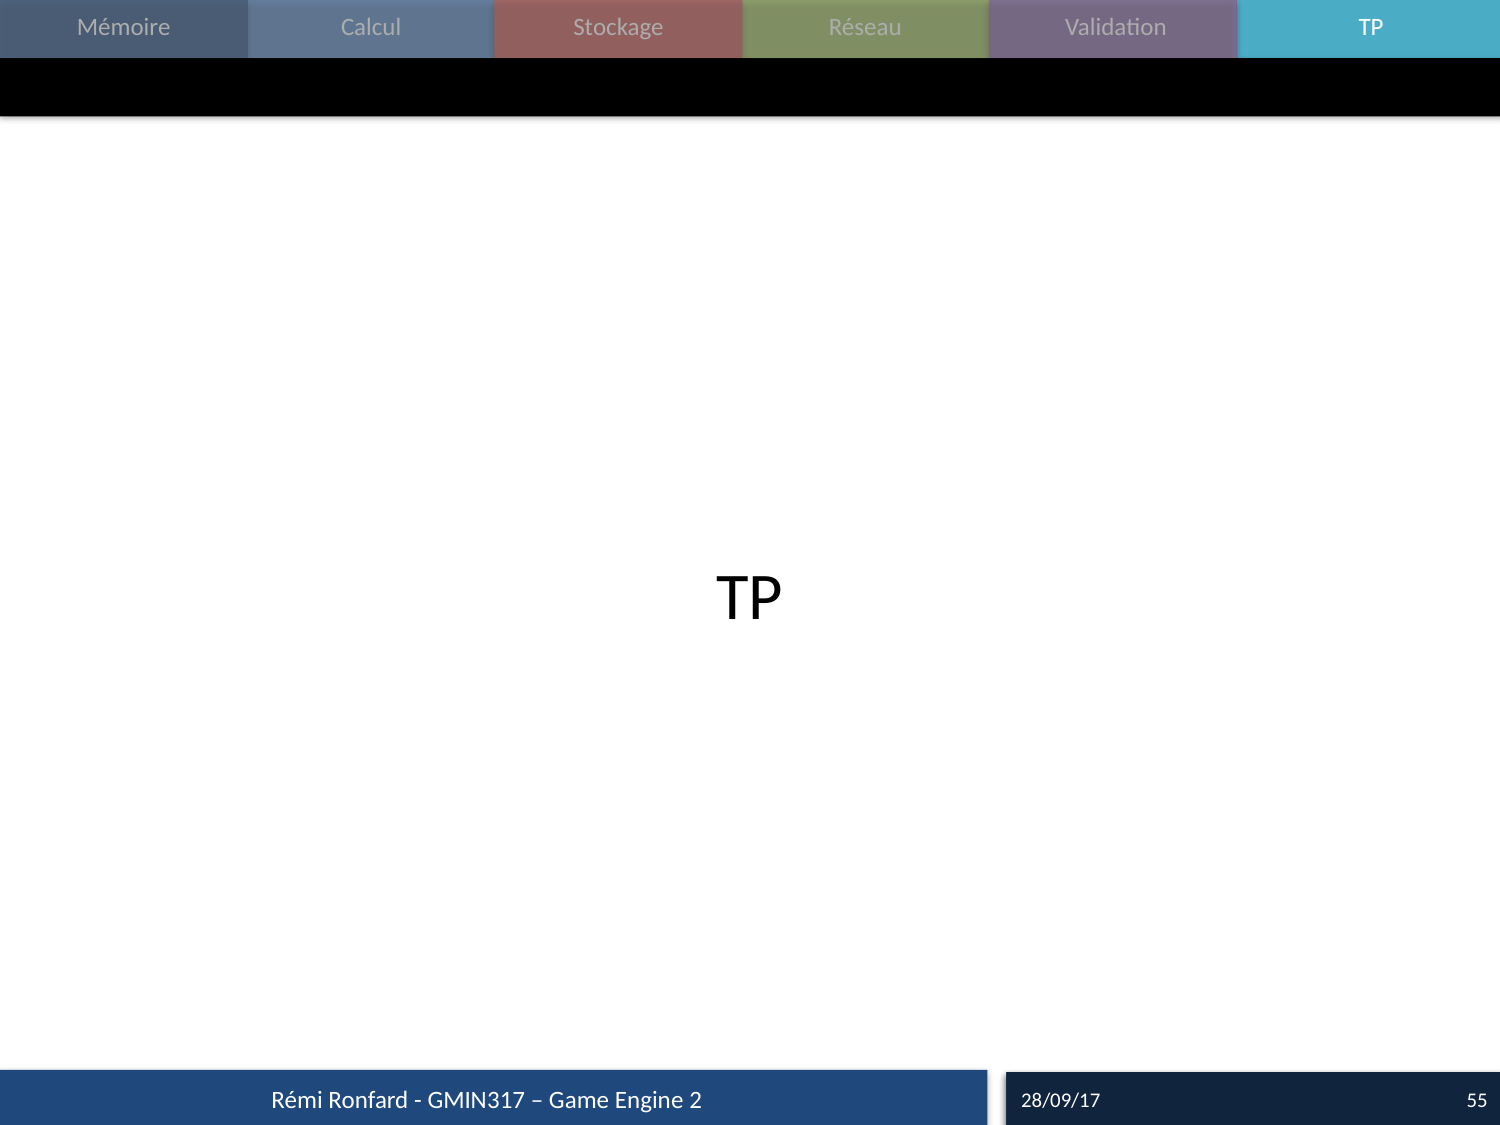

#
TP
Rémi Ronfard - GMIN317 – Game Engine 2
28/09/17
55